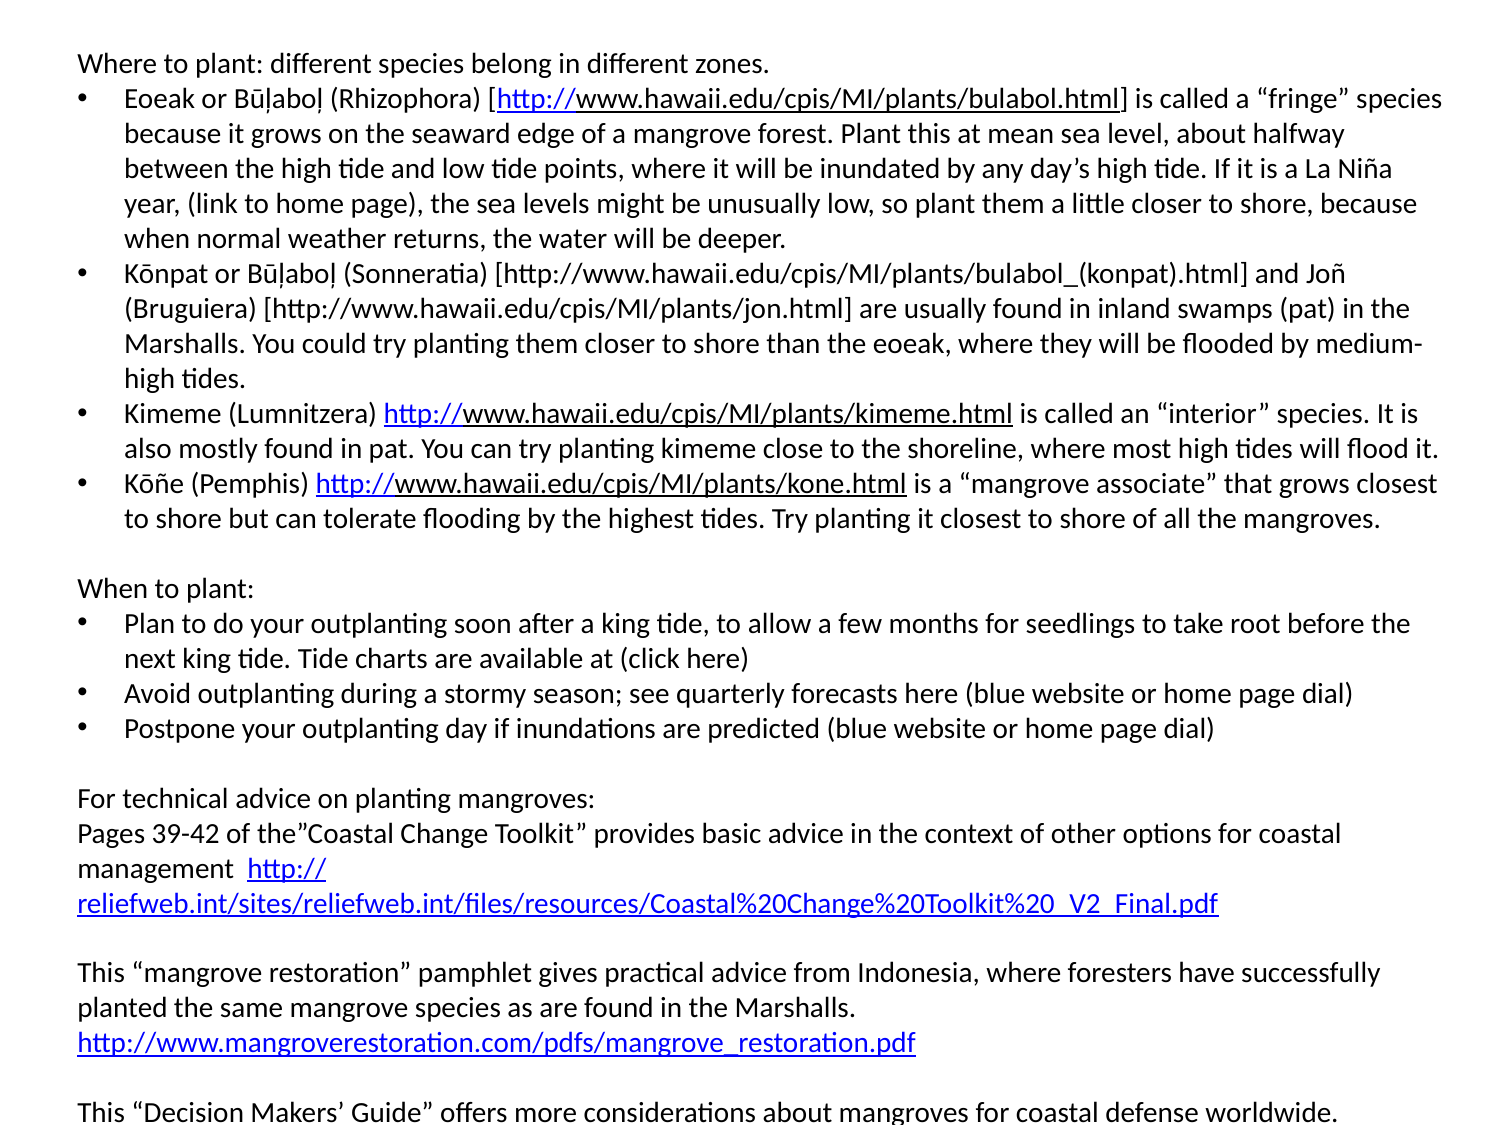

Where to plant: different species belong in different zones.
Eoeak or Būļaboļ (Rhizophora) [http://www.hawaii.edu/cpis/MI/plants/bulabol.html] is called a “fringe” species because it grows on the seaward edge of a mangrove forest. Plant this at mean sea level, about halfway between the high tide and low tide points, where it will be inundated by any day’s high tide. If it is a La Niña year, (link to home page), the sea levels might be unusually low, so plant them a little closer to shore, because when normal weather returns, the water will be deeper.
Kōnpat or Būļaboļ (Sonneratia) [http://www.hawaii.edu/cpis/MI/plants/bulabol_(konpat).html] and Joñ (Bruguiera) [http://www.hawaii.edu/cpis/MI/plants/jon.html] are usually found in inland swamps (pat) in the Marshalls. You could try planting them closer to shore than the eoeak, where they will be flooded by medium-high tides.
Kimeme (Lumnitzera) http://www.hawaii.edu/cpis/MI/plants/kimeme.html is called an “interior” species. It is also mostly found in pat. You can try planting kimeme close to the shoreline, where most high tides will flood it.
Kōñe (Pemphis) http://www.hawaii.edu/cpis/MI/plants/kone.html is a “mangrove associate” that grows closest to shore but can tolerate flooding by the highest tides. Try planting it closest to shore of all the mangroves.

When to plant:
Plan to do your outplanting soon after a king tide, to allow a few months for seedlings to take root before the next king tide. Tide charts are available at (click here)
Avoid outplanting during a stormy season; see quarterly forecasts here (blue website or home page dial)
Postpone your outplanting day if inundations are predicted (blue website or home page dial)

For technical advice on planting mangroves:
Pages 39-42 of the”Coastal Change Toolkit” provides basic advice in the context of other options for coastal management  http://reliefweb.int/sites/reliefweb.int/files/resources/Coastal%20Change%20Toolkit%20_V2_Final.pdf

This “mangrove restoration” pamphlet gives practical advice from Indonesia, where foresters have successfully planted the same mangrove species as are found in the Marshalls.
http://www.mangroverestoration.com/pdfs/mangrove_restoration.pdf

This “Decision Makers’ Guide” offers more considerations about mangroves for coastal defense worldwide.
https://www.conservationgateway.org/ConservationPractices/Marine/crr/library/Documents/MangrovesforCoastalDefence_Decision_makers_Guide_WebVersion.pdf